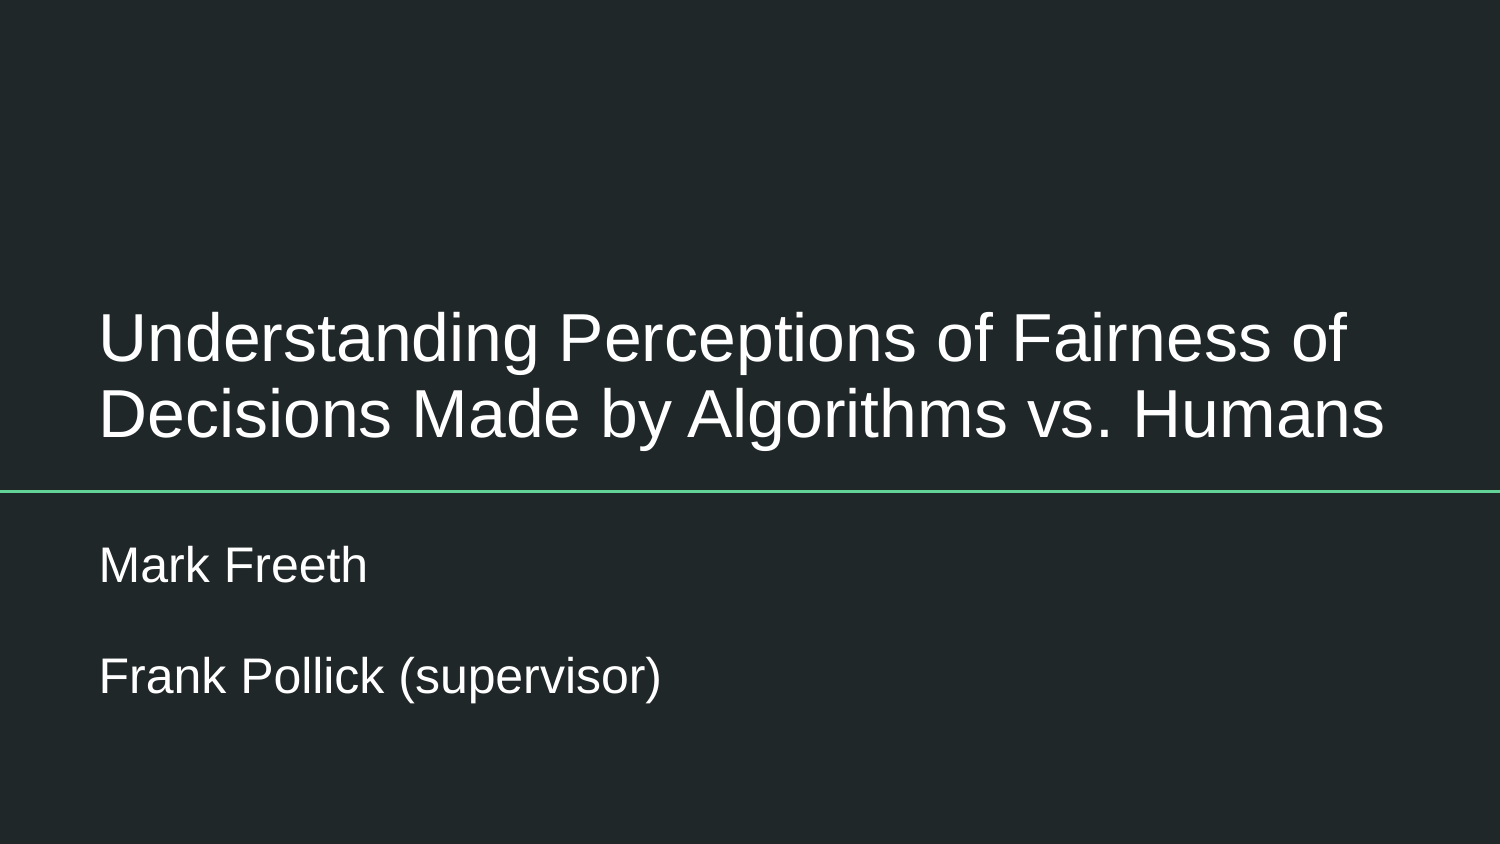

# Understanding Perceptions of Fairness of Decisions Made by Algorithms vs. Humans
Mark Freeth

Frank Pollick (supervisor)